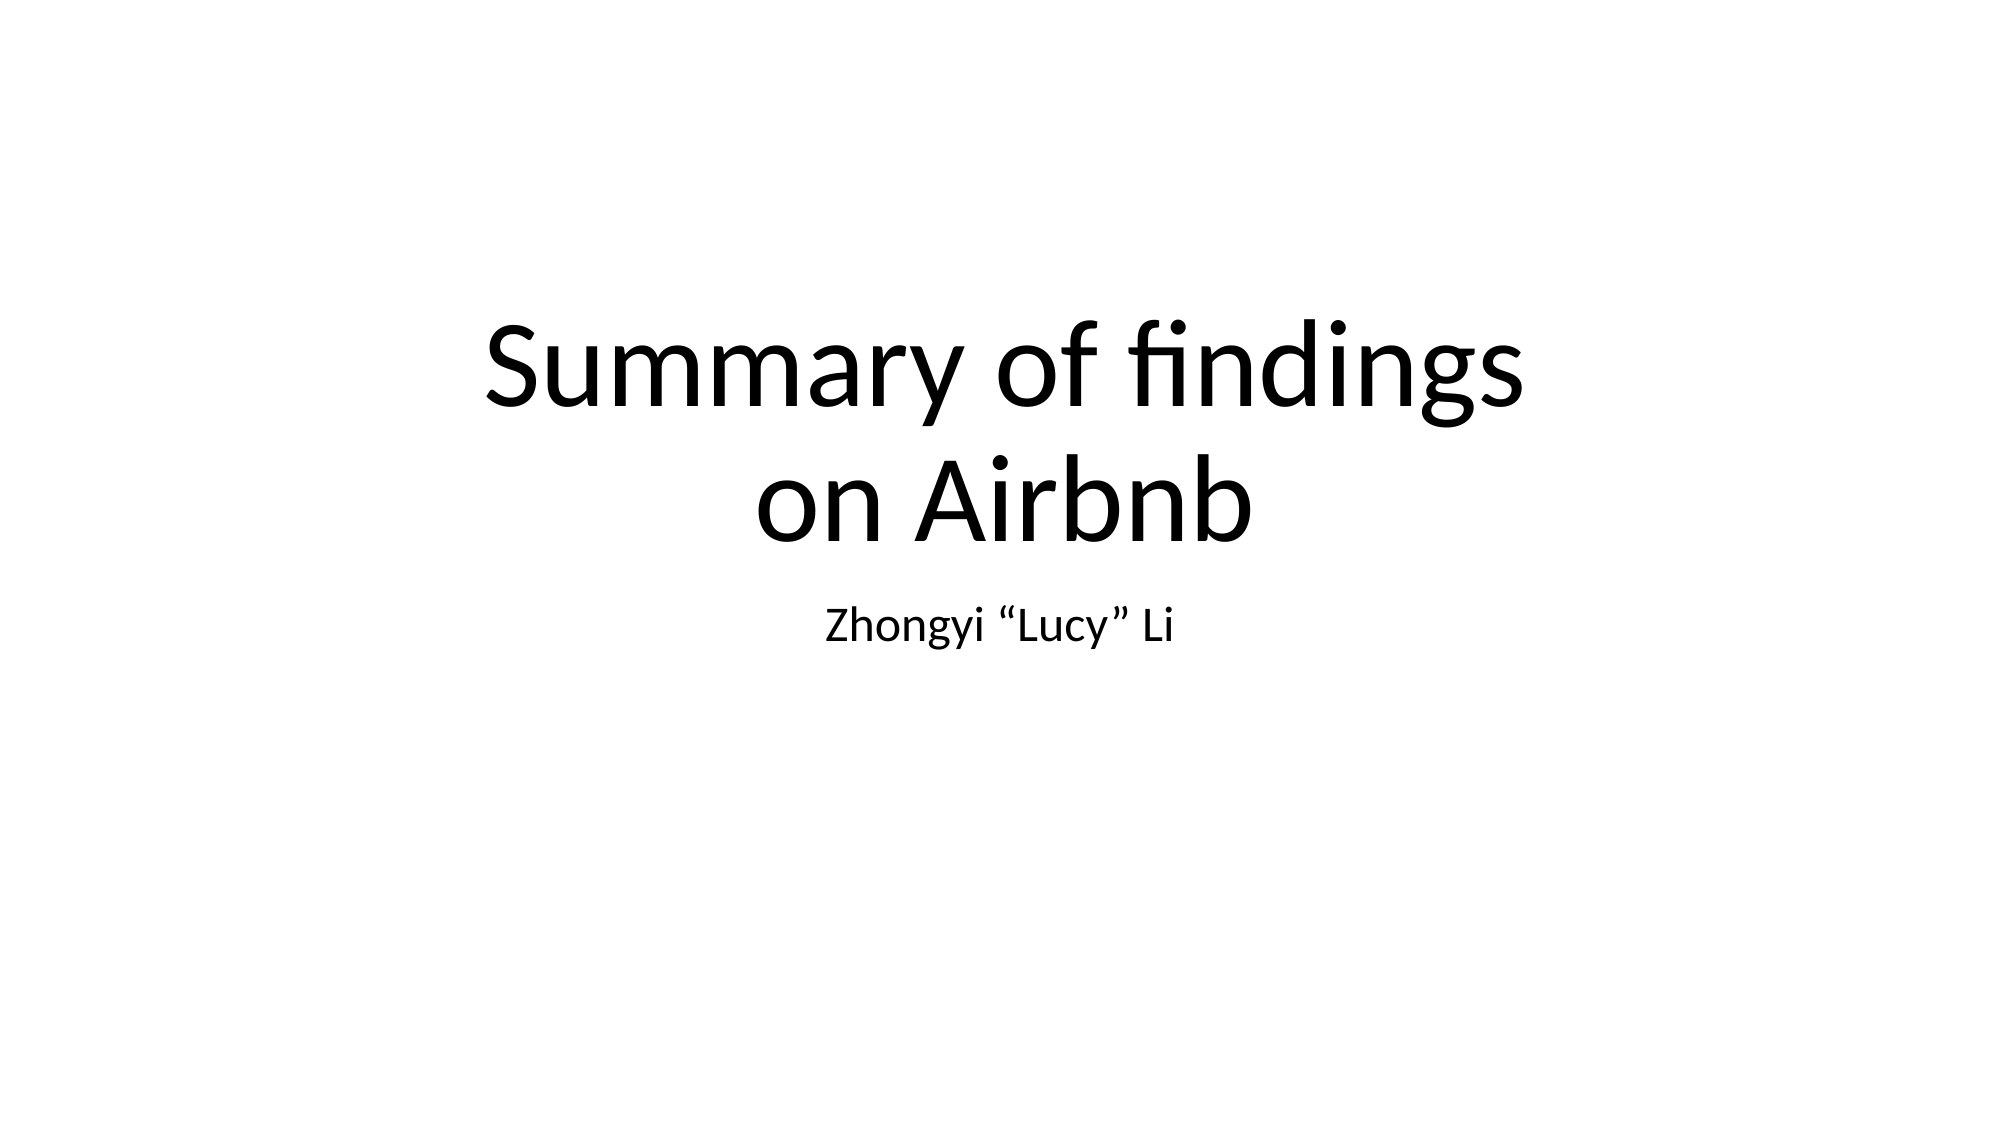

# Summary of findings on Airbnb
Zhongyi “Lucy” Li